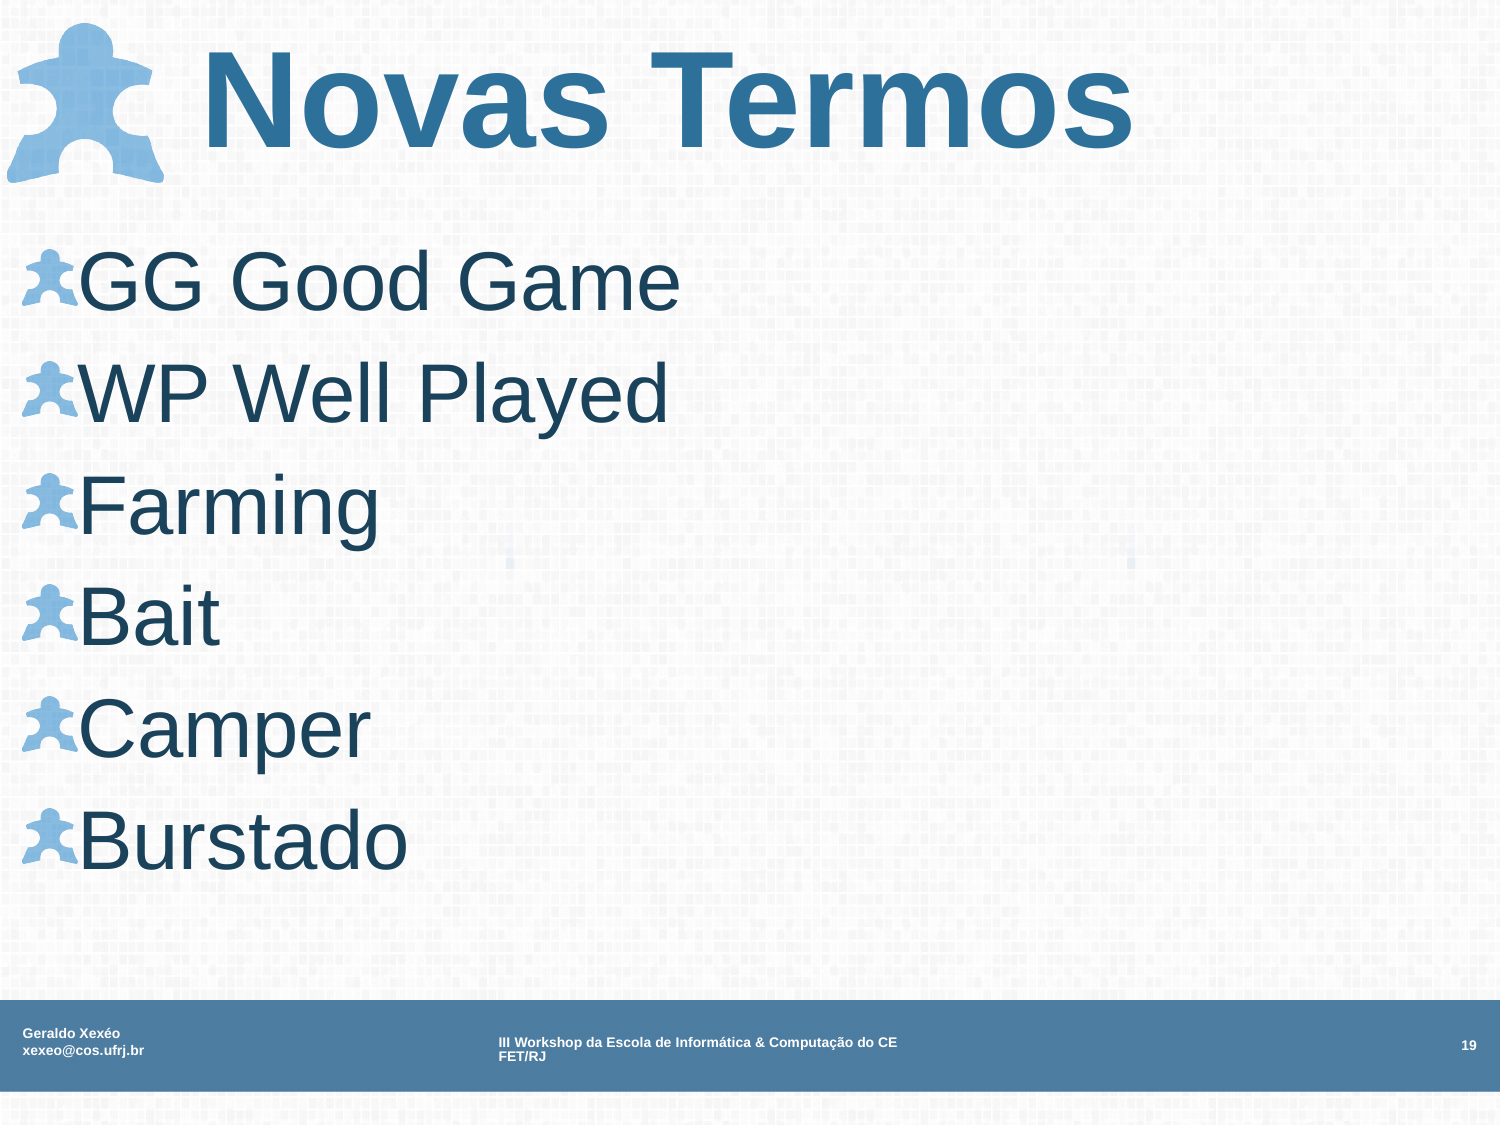

# Novas Termos
GG Good Game
WP Well Played
Farming
Bait
Camper
Burstado
Geraldo Xexéo  xexeo@cos.ufrj.br
III Workshop da Escola de Informática & Computação do CEFET/RJ
19